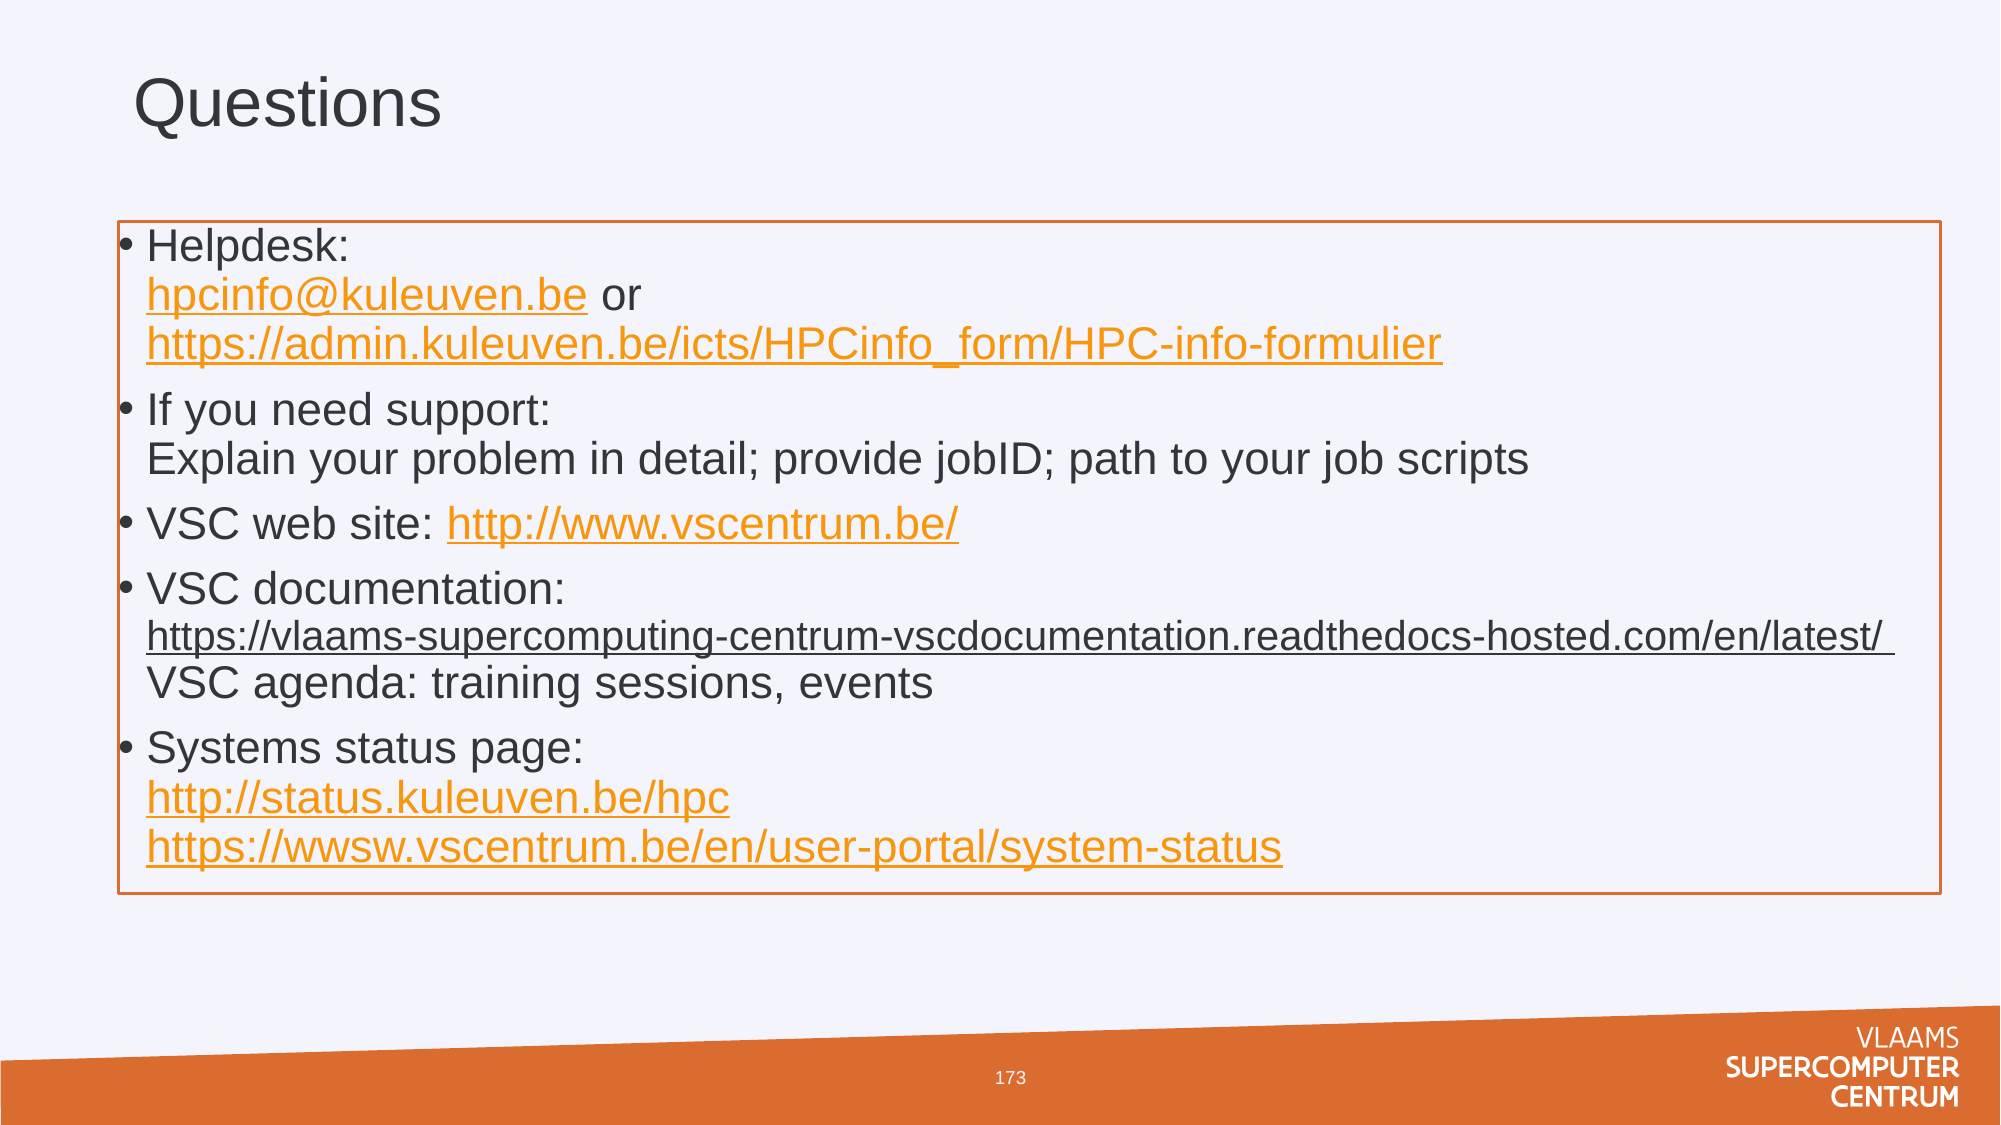

# Questions
Helpdesk:
hpcinfo@kuleuven.be or
https://admin.kuleuven.be/icts/HPCinfo_form/HPC-info-formulier
If you need support:
Explain your problem in detail; provide jobID; path to your job scripts
VSC web site: http://www.vscentrum.be/
VSC documentation: https://vlaams-supercomputing-centrum-vscdocumentation.readthedocs-hosted.com/en/latest/
VSC agenda: training sessions, events
Systems status page:
http://status.kuleuven.be/hpc
https://wwsw.vscentrum.be/en/user-portal/system-status

173